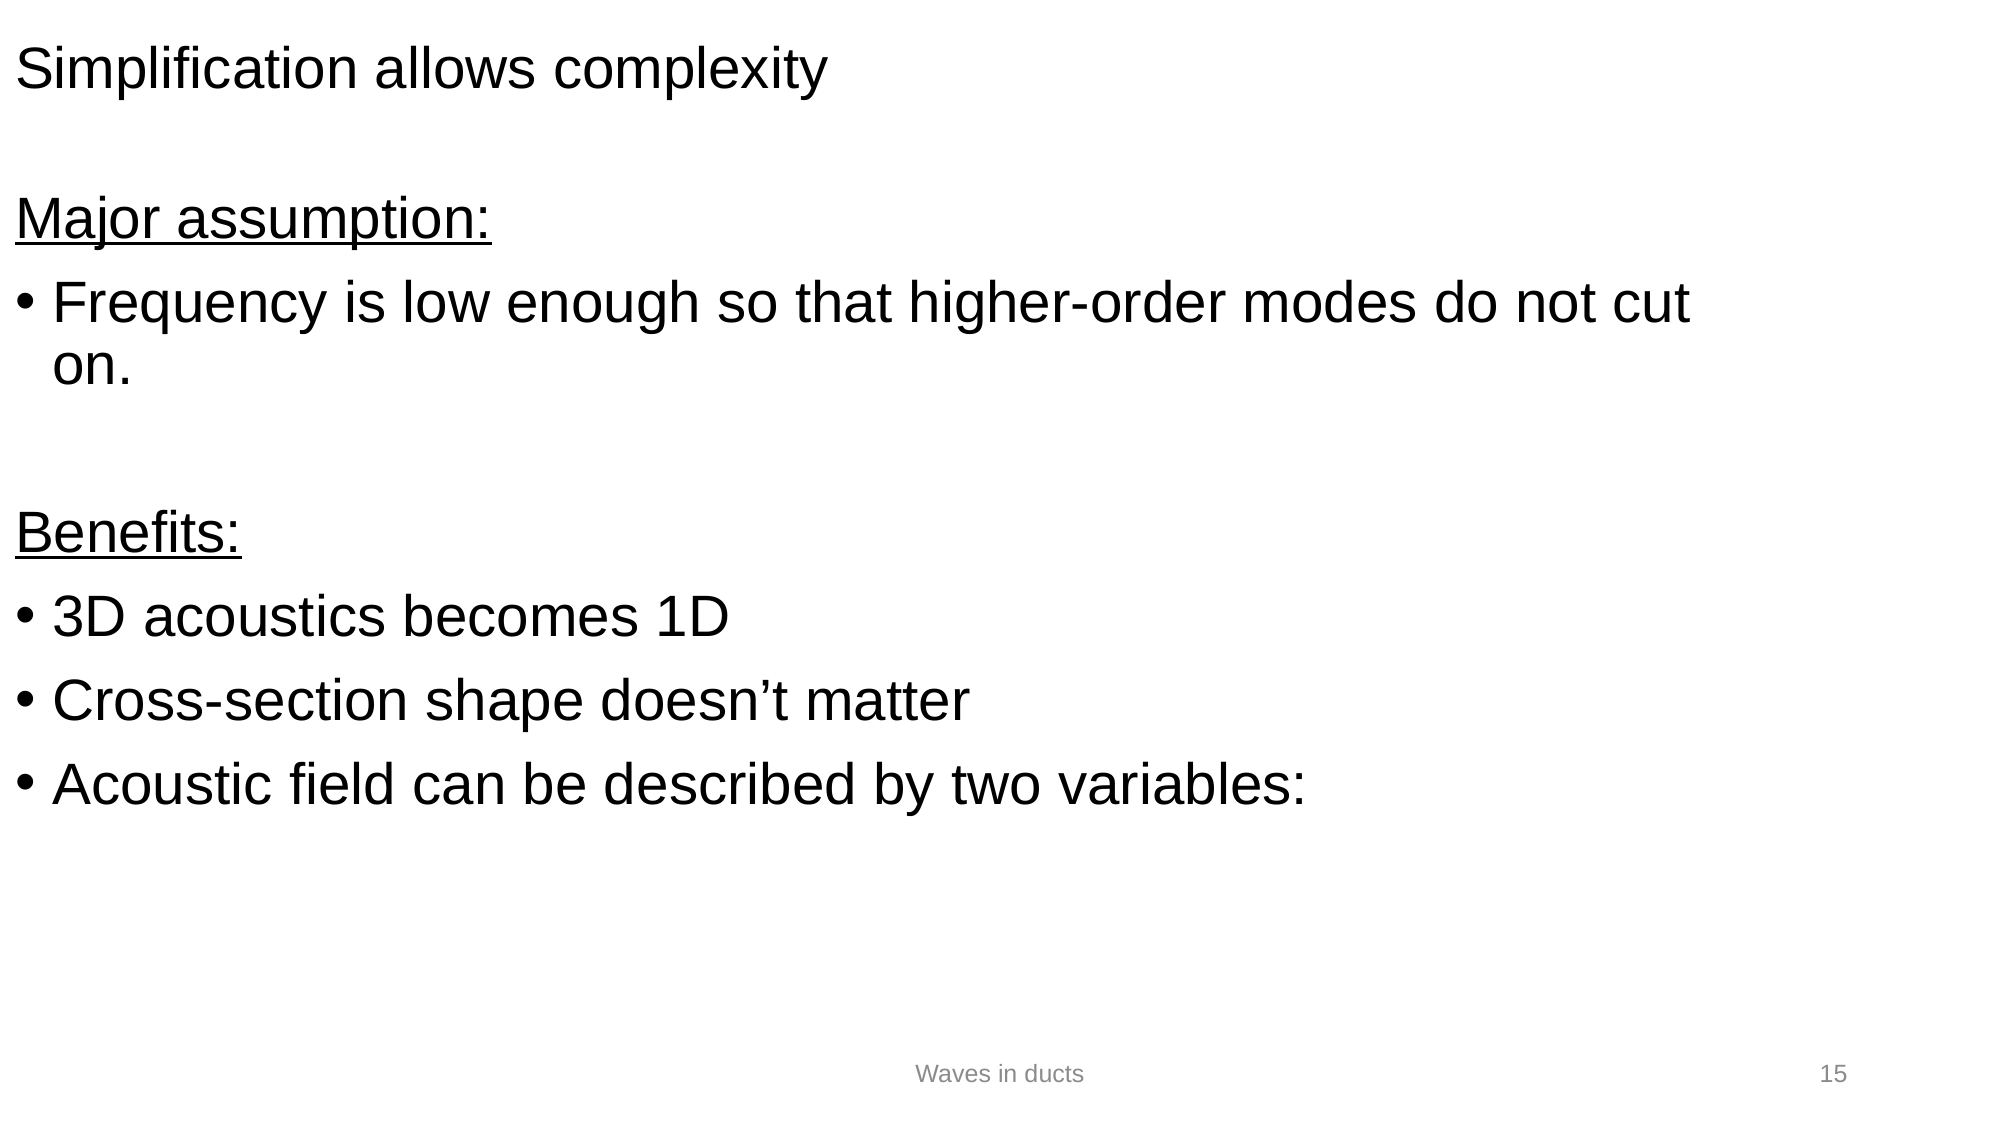

# Simplification allows complexity
Major assumption:
Frequency is low enough so that higher-order modes do not cut on.

Benefits:
3D acoustics becomes 1D
Cross-section shape doesn’t matter
Acoustic field can be described by two variables:

Waves in ducts
15